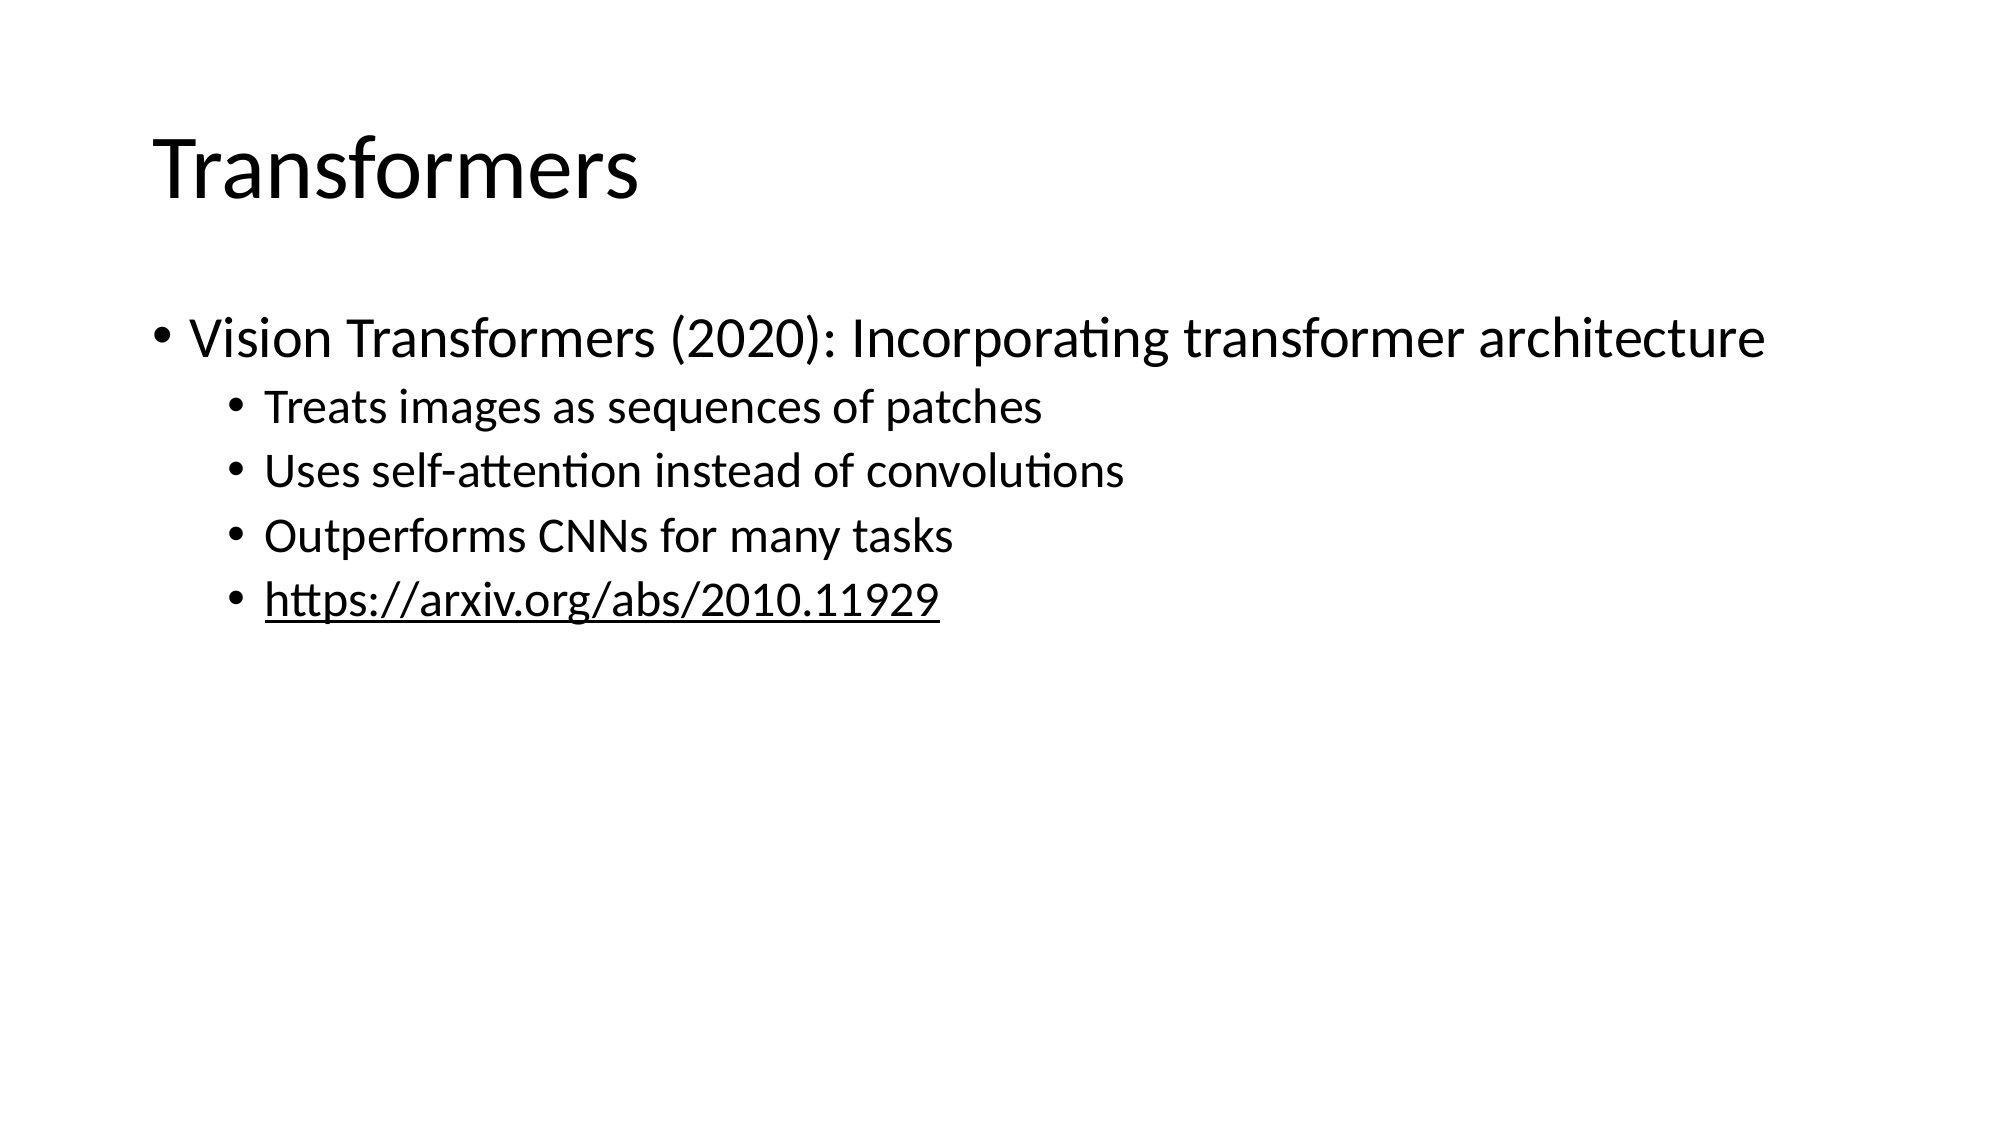

# Transformers
Vision Transformers (2020): Incorporating transformer architecture
Treats images as sequences of patches
Uses self-attention instead of convolutions
Outperforms CNNs for many tasks
https://arxiv.org/abs/2010.11929